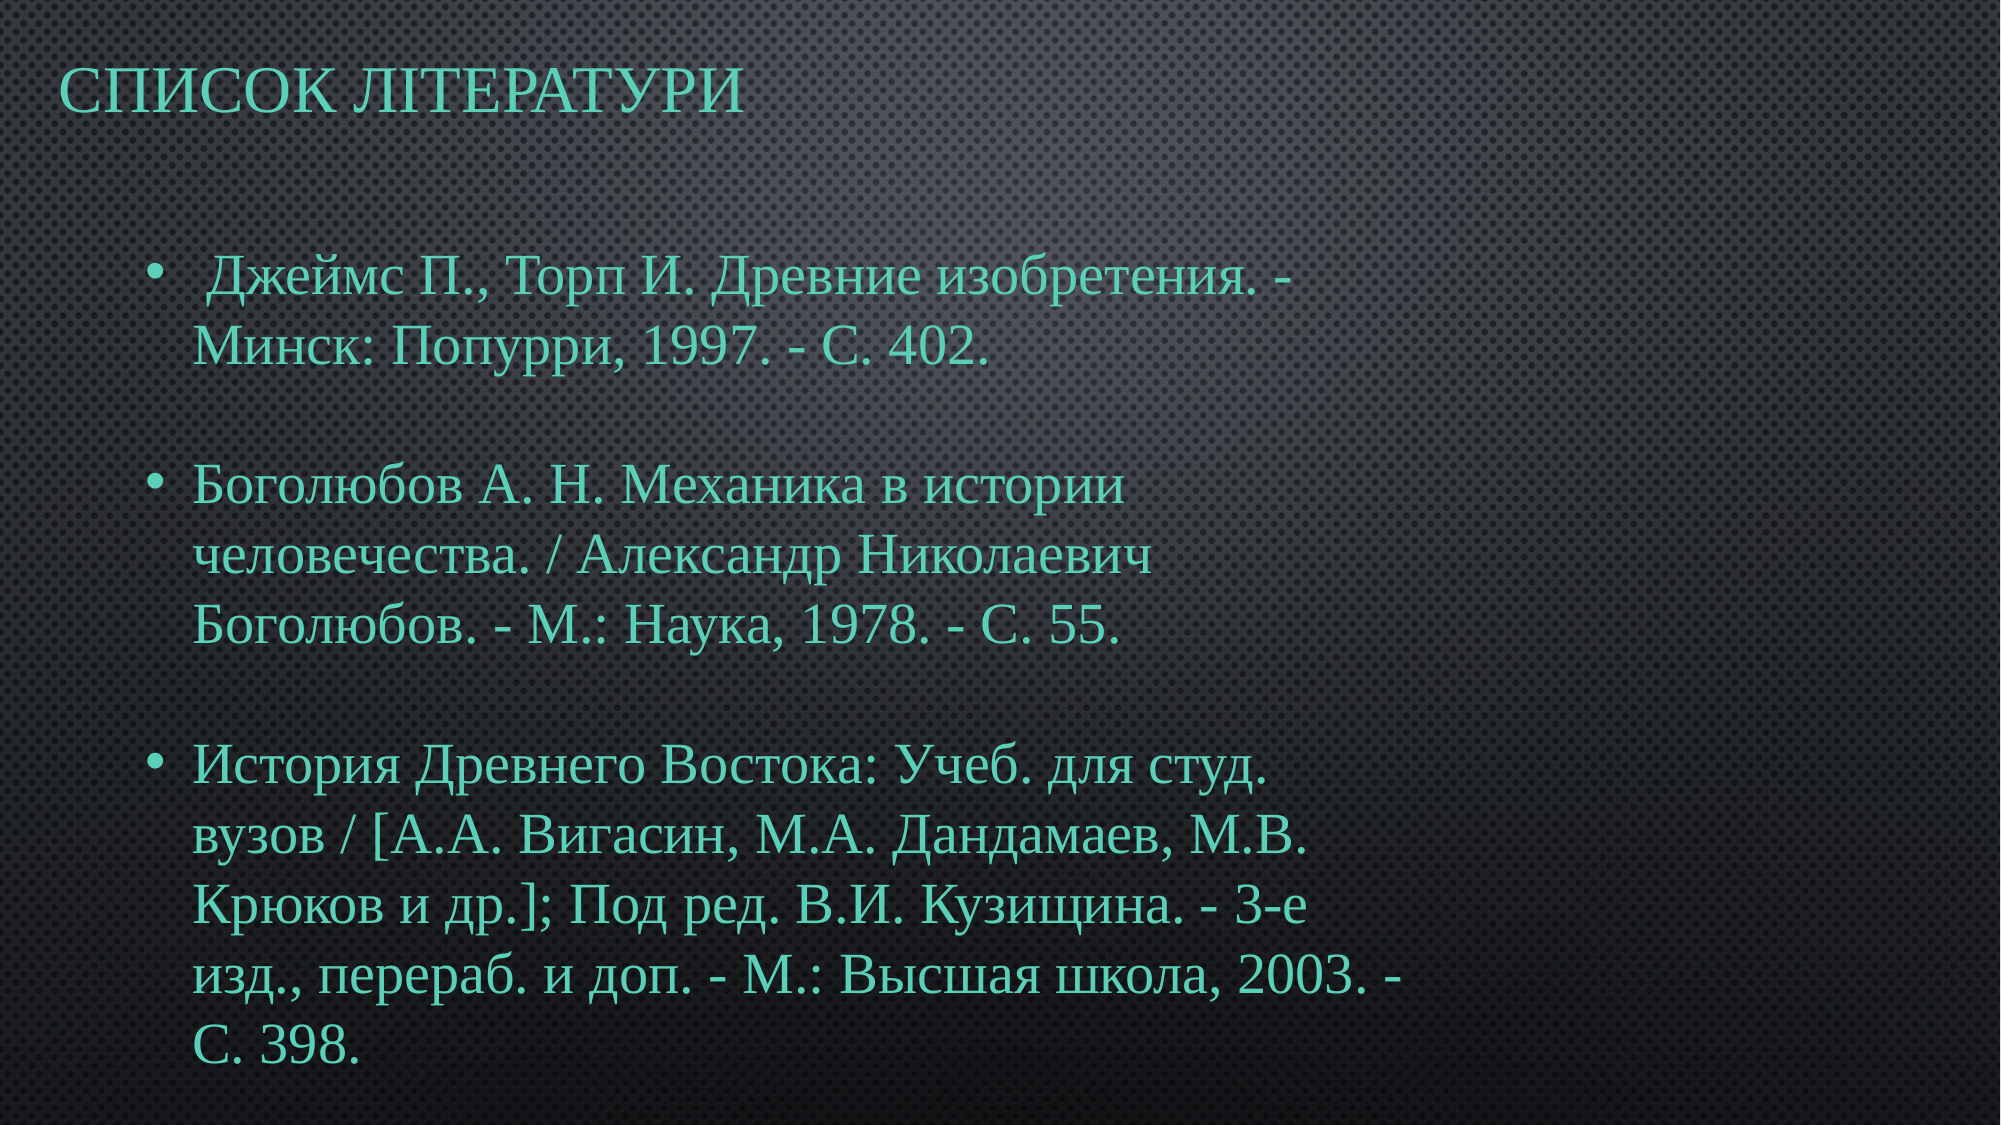

# СПИСОК ЛІТЕРАТУРИ
 Джеймс П., Торп И. Древние изобретения. - Минск: Попурри, 1997. - С. 402.

Боголюбов А. Н. Механика в истории человечества. / Александр Николаевич Боголюбов. - М.: Наука, 1978. - С. 55.

История Древнего Востока: Учеб. для студ. вузов / [А.А. Вигасин, М.А. Дандамаев, М.В. Крюков и др.]; Под ред. В.И. Кузищина. - 3-е изд., перераб. и доп. - М.: Высшая школа, 2003. - С. 398.